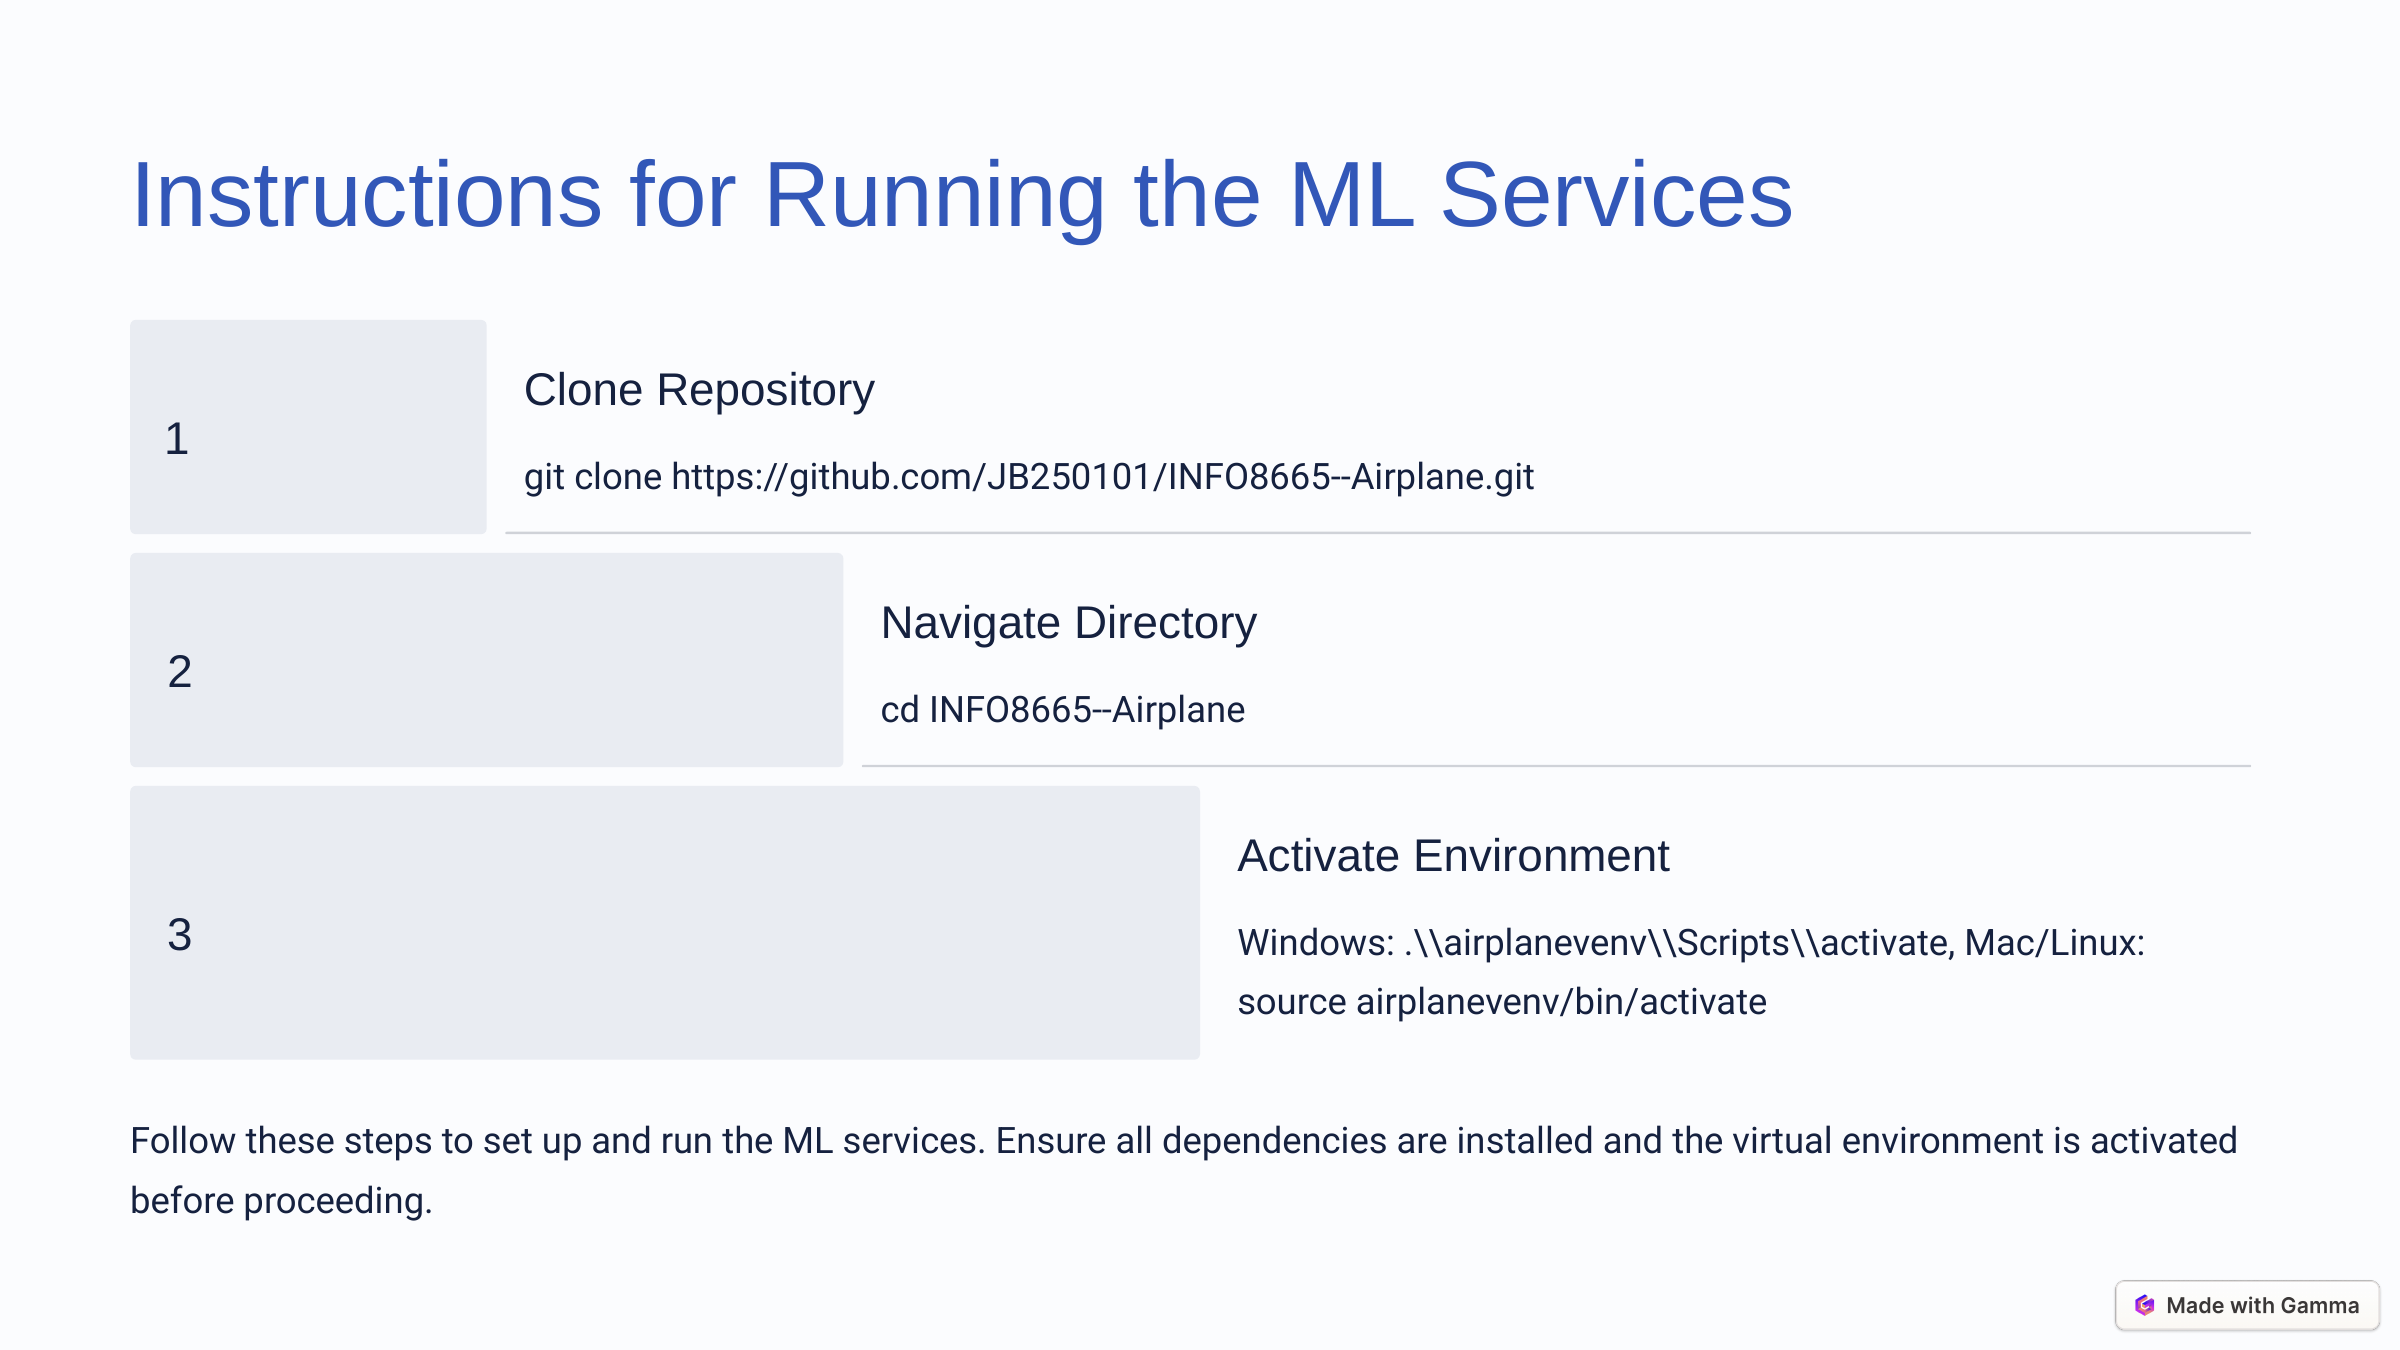

Instructions for Running the ML Services

Clone Repository
1
git clone https://github.com/JB250101/INFO8665--Airplane.git

Navigate Directory
2
cd INFO8665--Airplane

Activate Environment
3
Windows: .\\airplanevenv\\Scripts\\activate, Mac/Linux: source airplanevenv/bin/activate
Follow these steps to set up and run the ML services. Ensure all dependencies are installed and the virtual environment is activated before proceeding.